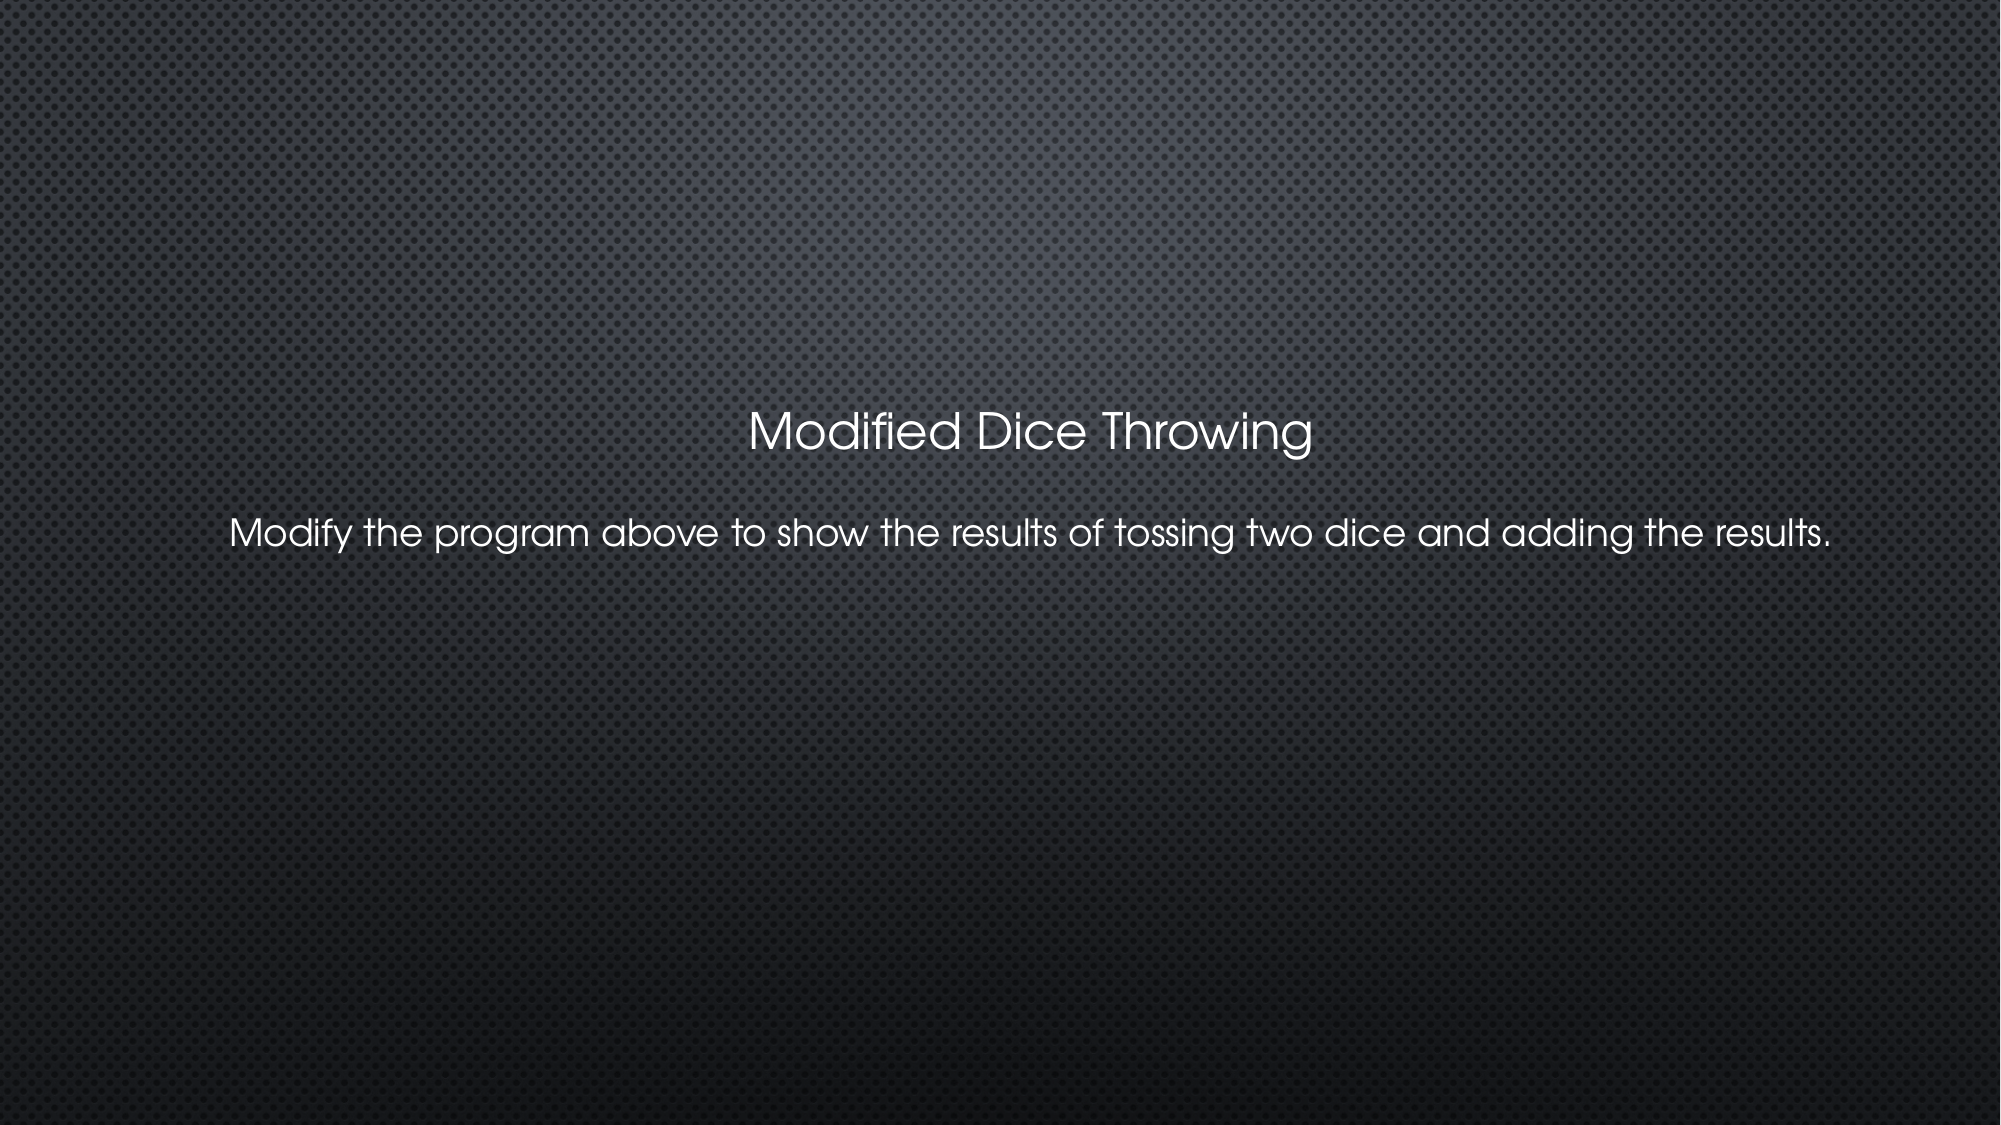

Modified Dice Throwing
Modify the program above to show the results of tossing two dice and adding the results.